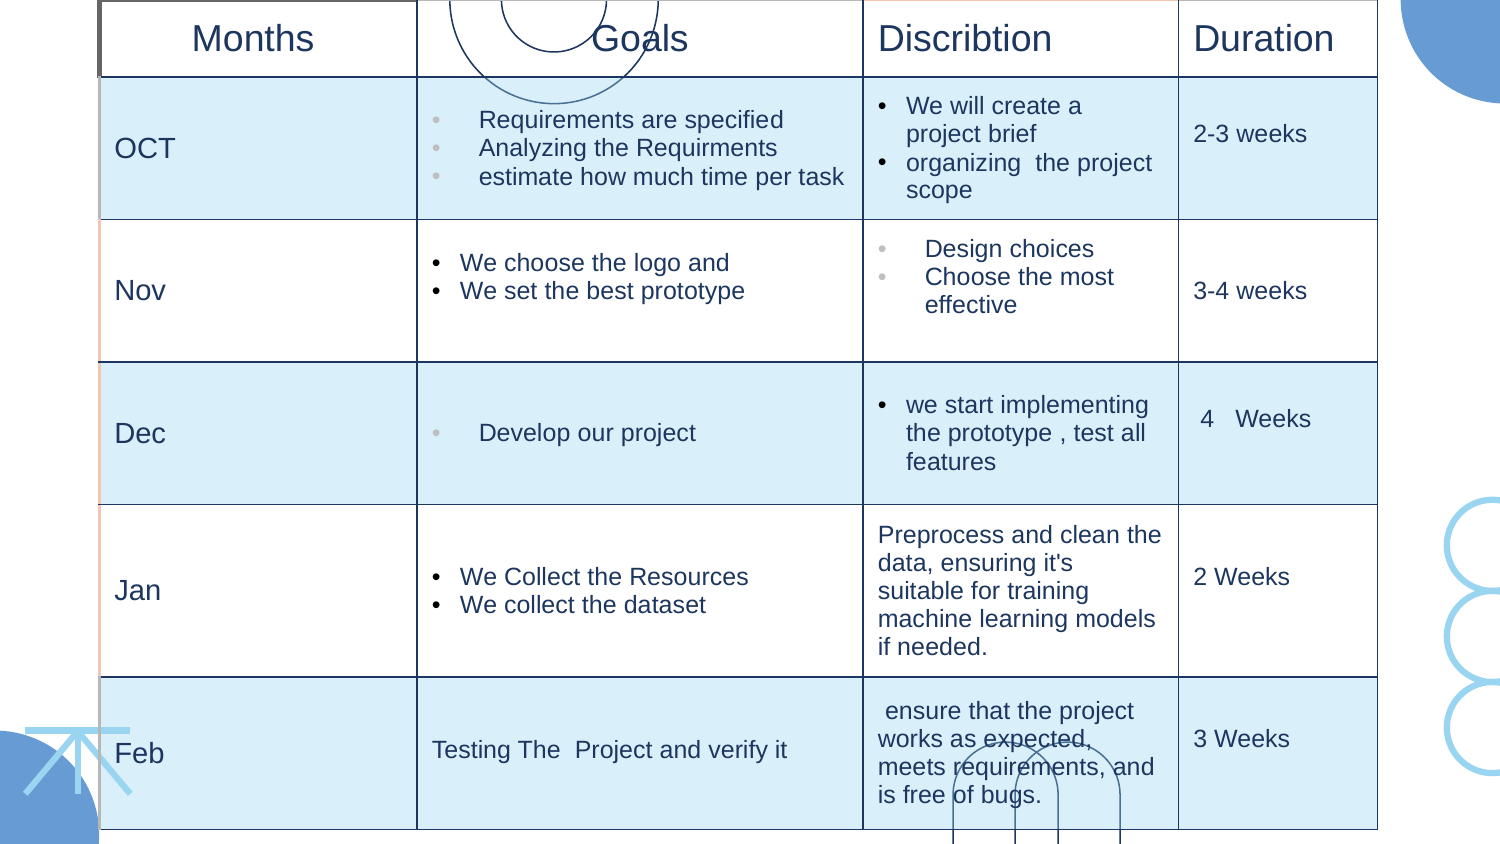

| Months | Goals | Discribtion | Duration |
| --- | --- | --- | --- |
| OCT | Requirements are specified Analyzing the Requirments estimate how much time per task | We will create a project brief organizing the project scope | 2-3 weeks |
| Nov | We choose the logo and We set the best prototype | Design choices Choose the most effective | 3-4 weeks |
| Dec | Develop our project | we start implementing the prototype , test all features | 4 Weeks |
| Jan | We Collect the Resources We collect the dataset | Preprocess and clean the data, ensuring it's suitable for training machine learning models if needed. | 2 Weeks |
| Feb | Testing The Project and verify it | ensure that the project works as expected, meets requirements, and is free of bugs. | 3 Weeks |